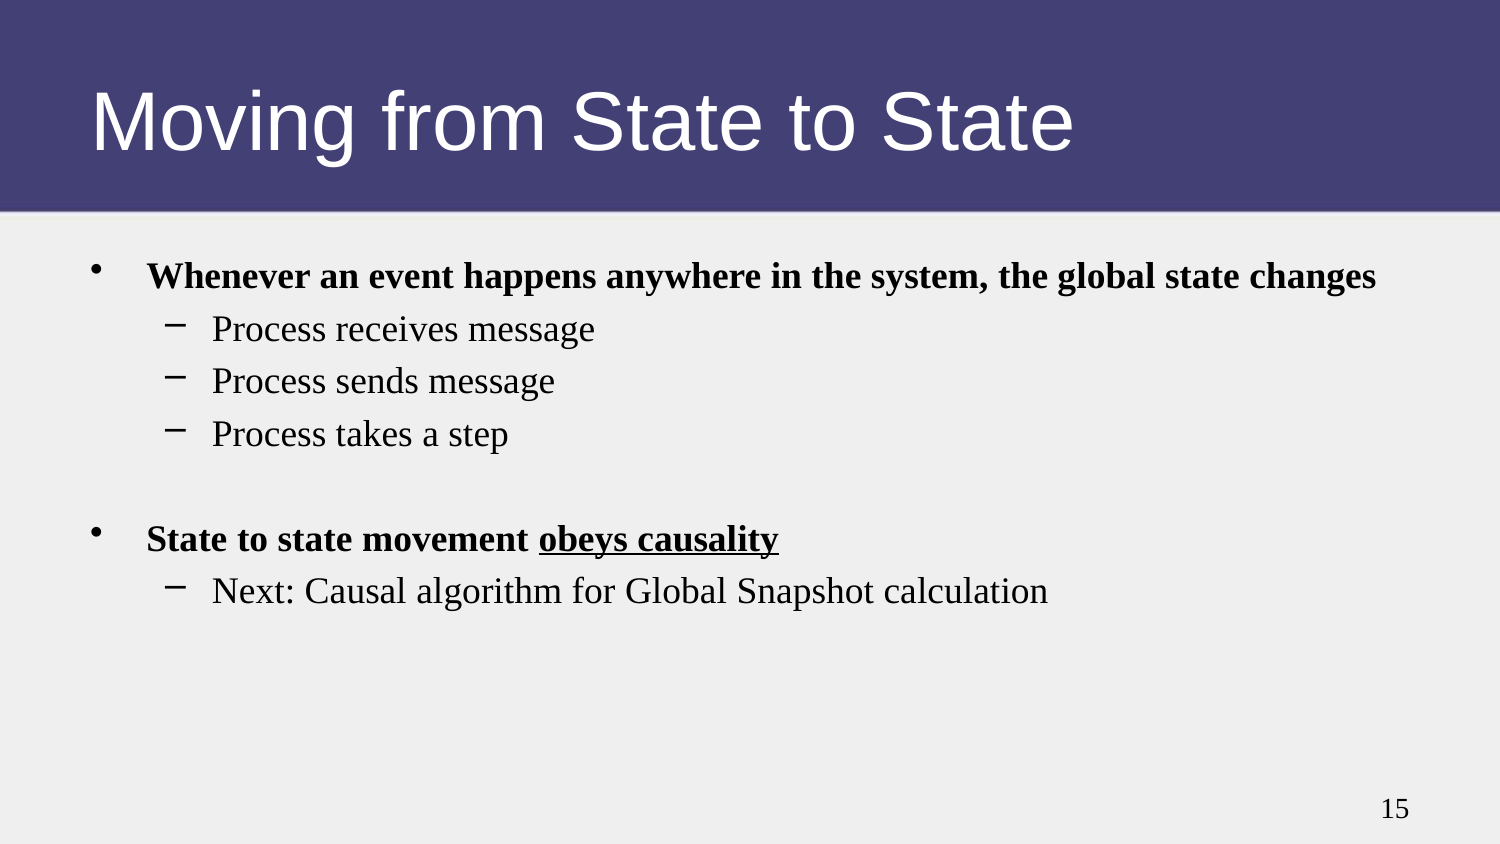

# Moving from State to State
Whenever an event happens anywhere in the system, the global state changes
Process receives message
Process sends message
Process takes a step

State to state movement obeys causality
Next: Causal algorithm for Global Snapshot calculation

15